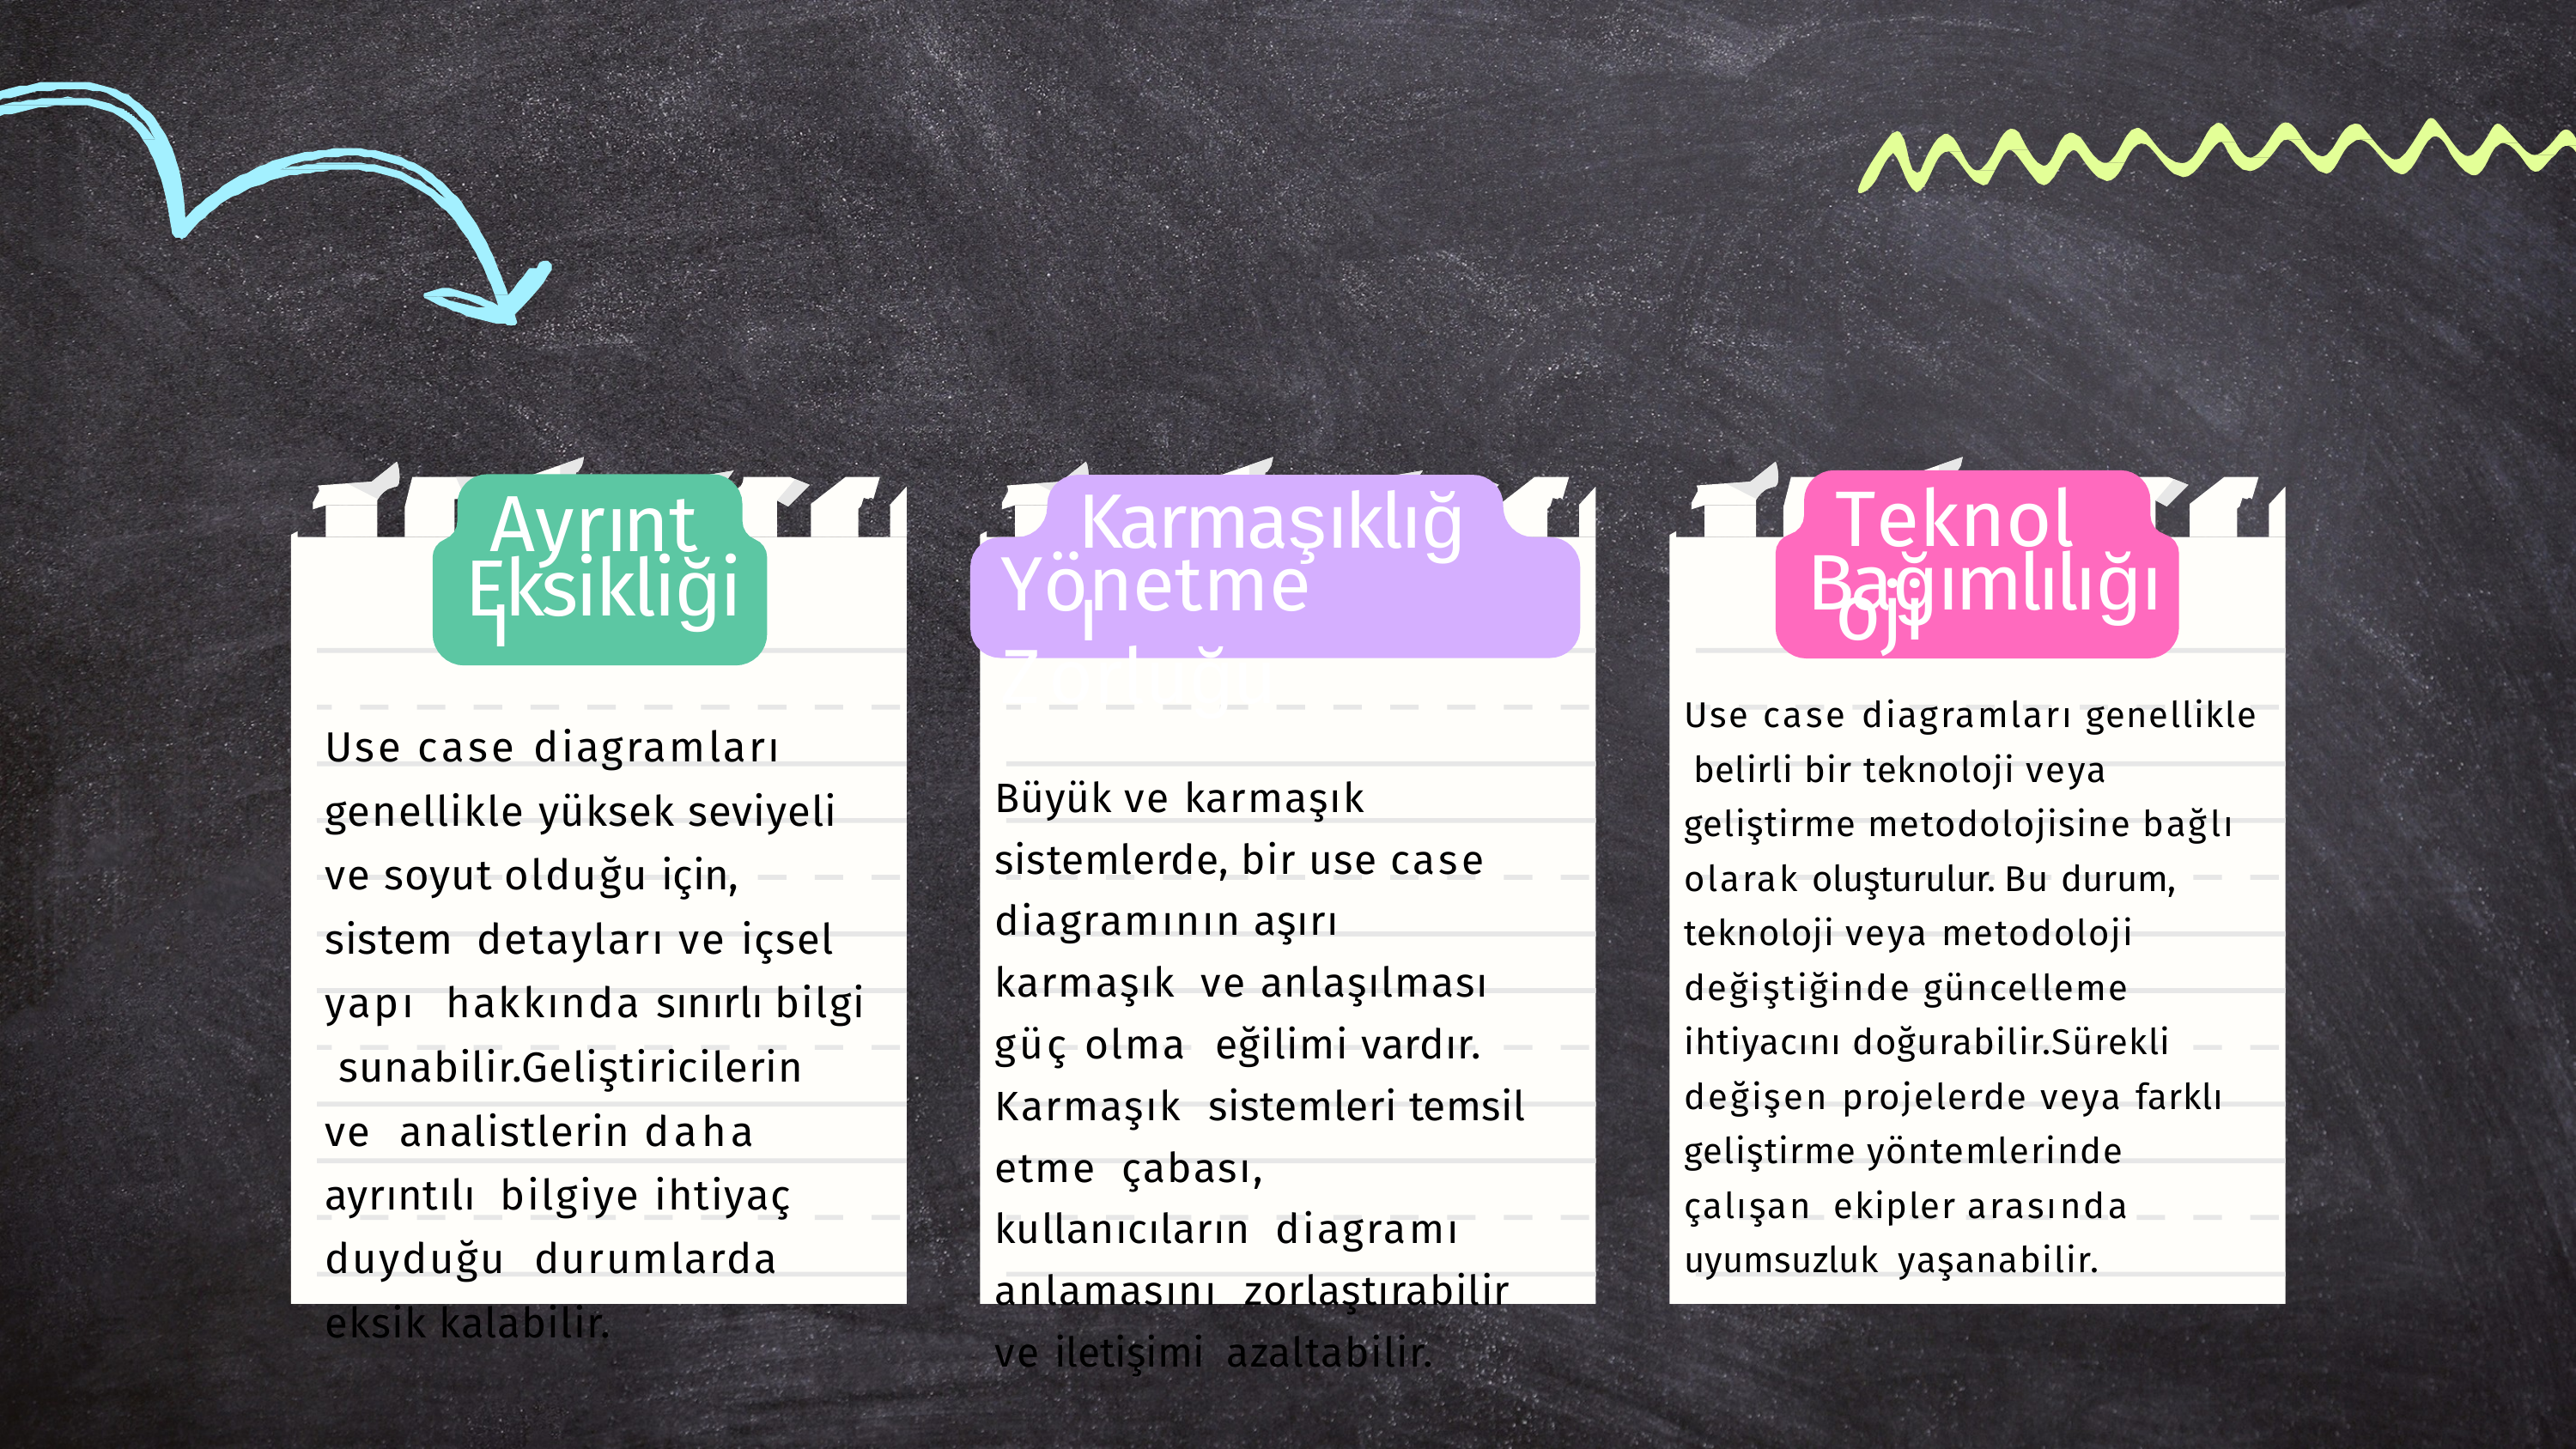

# Teknoloji
Ayrıntı
Karmaşıklığı
Bağımlılığı
Use case diagramları genellikle  belirli bir teknoloji veya  geliştirme metodolojisine bağlı  olarak oluşturulur. Bu durum,  teknoloji veya metodoloji  değiştiğinde güncelleme  ihtiyacını doğurabilir.Sürekli  değişen projelerde veya farklı  geliştirme yöntemlerinde çalışan  ekipler arasında uyumsuzluk  yaşanabilir.
Yönetme Zorluğu
Büyük ve karmaşık  sistemlerde, bir use case  diagramının aşırı karmaşık  ve anlaşılması güç olma  eğilimi vardır. Karmaşık  sistemleri temsil etme  çabası, kullanıcıların  diagramı anlamasını  zorlaştırabilir ve iletişimi  azaltabilir.
Eksikliği
Use case diagramları  genellikle yüksek seviyeli  ve soyut olduğu için, sistem  detayları ve içsel yapı  hakkında sınırlı bilgi  sunabilir.Geliştiricilerin ve  analistlerin daha ayrıntılı  bilgiye ihtiyaç duyduğu  durumlarda eksik kalabilir.